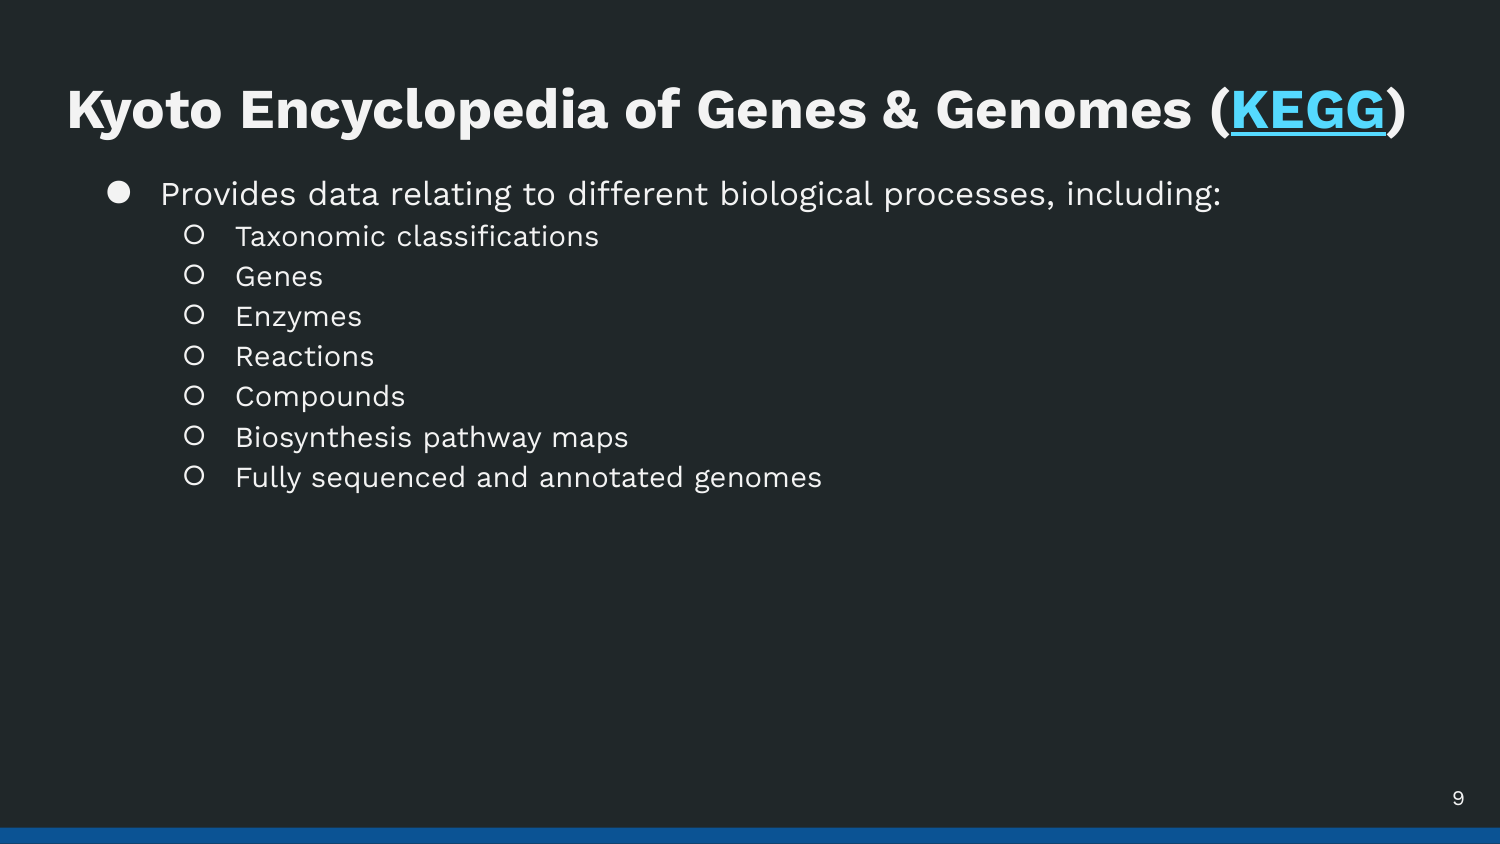

# Kyoto Encyclopedia of Genes & Genomes (KEGG)
Provides data relating to different biological processes, including:
Taxonomic classifications
Genes
Enzymes
Reactions
Compounds
Biosynthesis pathway maps
Fully sequenced and annotated genomes
9